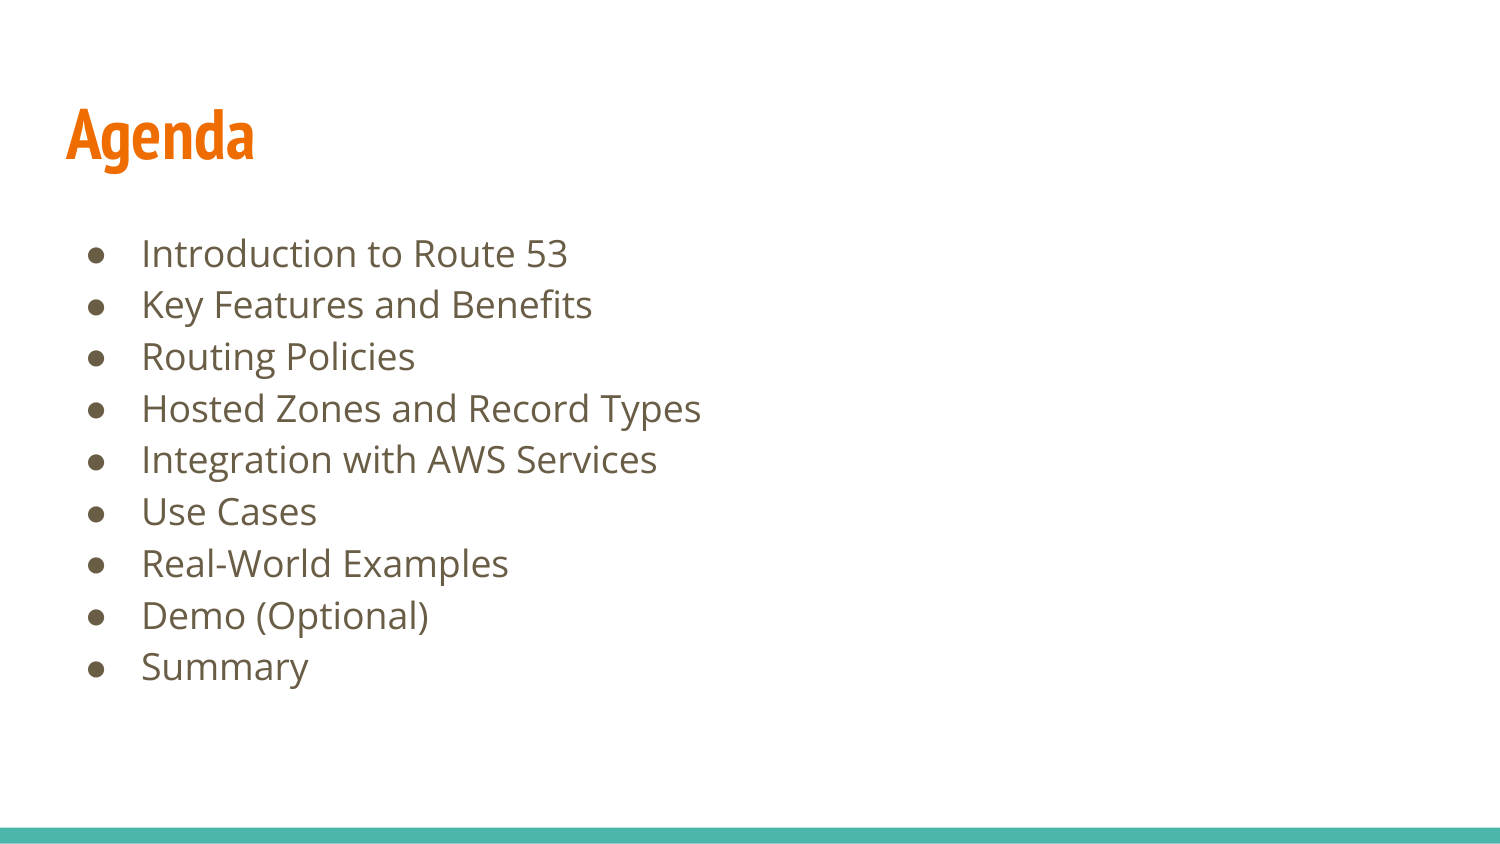

# Agenda
Introduction to Route 53
Key Features and Benefits
Routing Policies
Hosted Zones and Record Types
Integration with AWS Services
Use Cases
Real-World Examples
Demo (Optional)
Summary